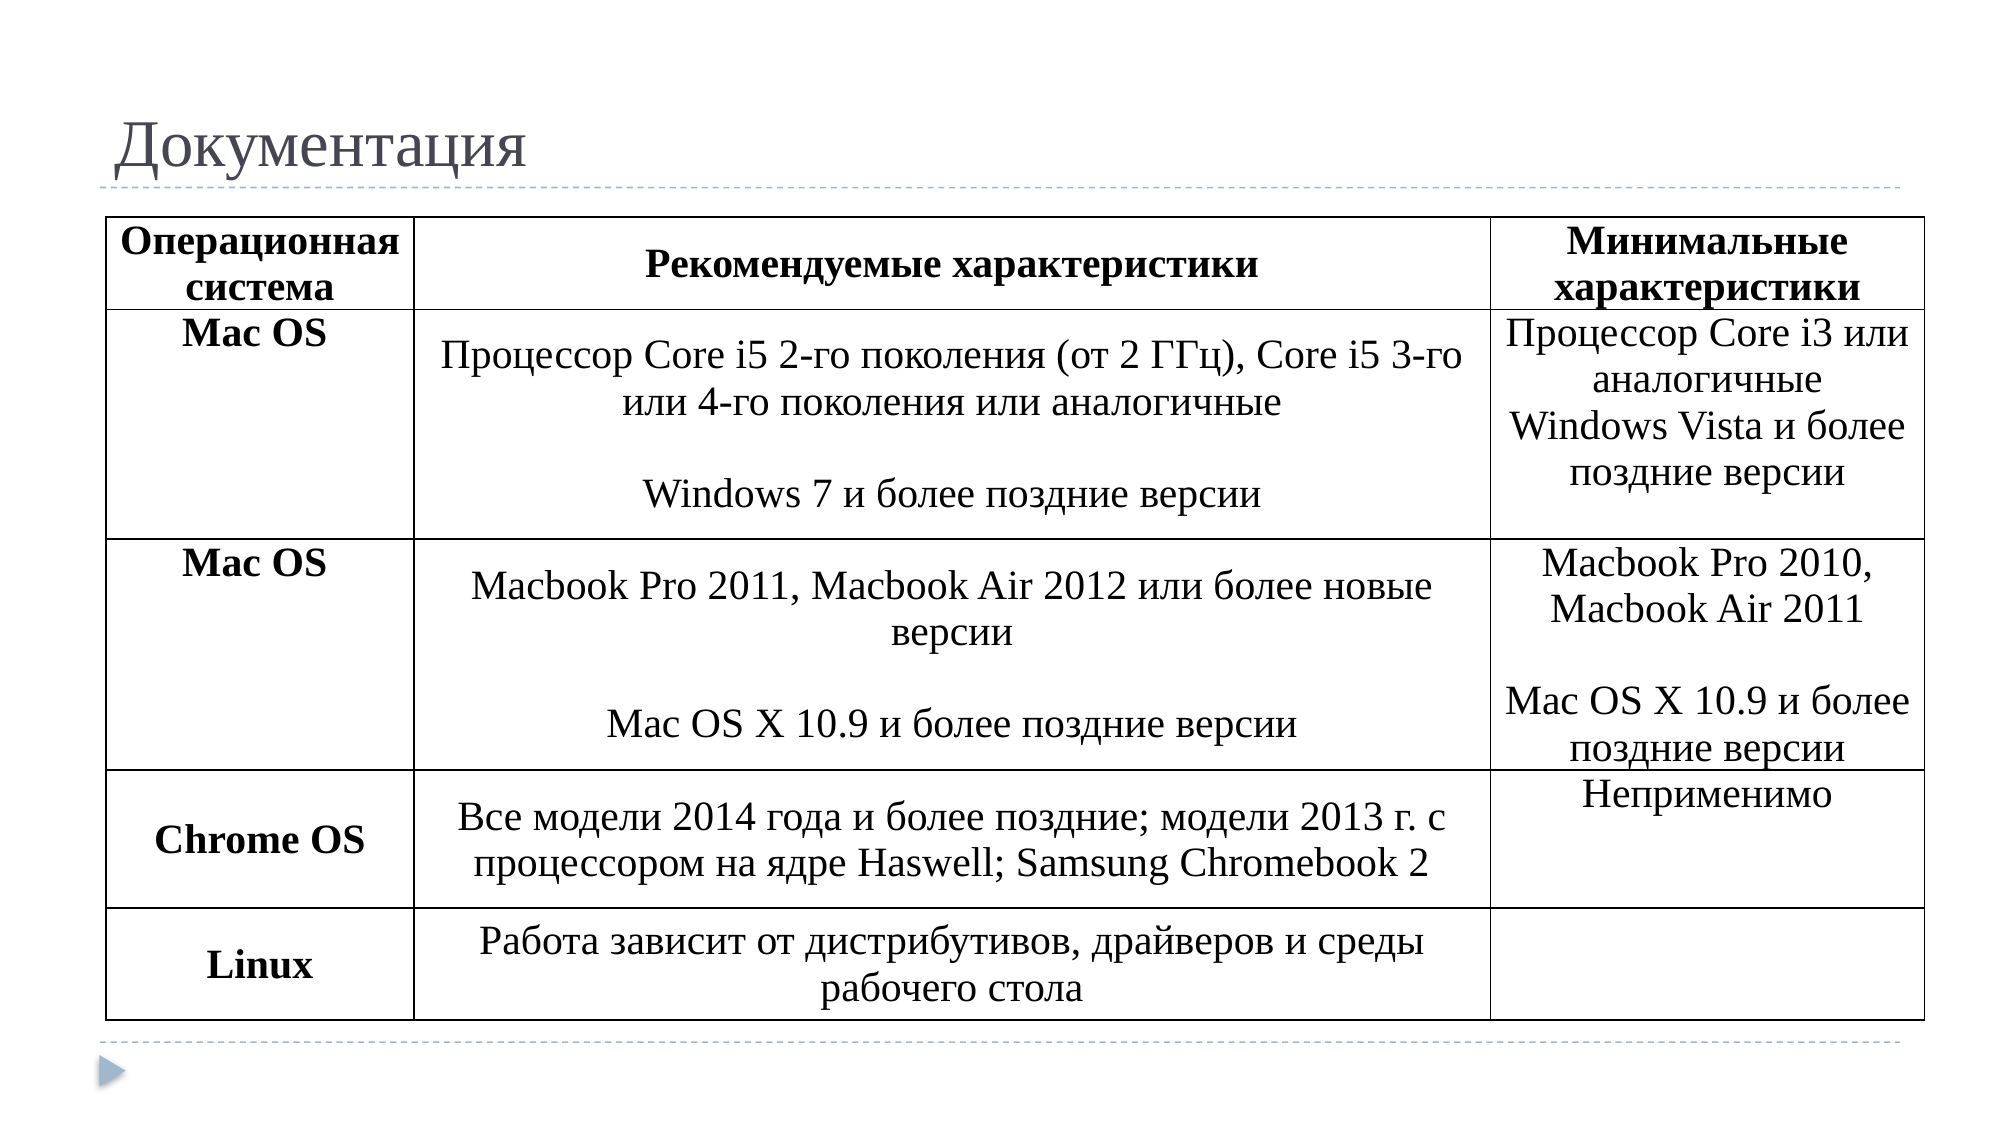

# Документация
| Операционная система | Рекомендуемые характеристики | Минимальные характеристики |
| --- | --- | --- |
| Mac OS | Процессор Core i5 2-го поколения (от 2 ГГц), Core i5 3-го или 4-го поколения или аналогичные Windows 7 и более поздние версии | Процессор Core i3 или аналогичные Windows Vista и более поздние версии |
| Mac OS | Macbook Pro 2011, Macbook Air 2012 или более новые версии Mac OS X 10.9 и более поздние версии | Macbook Pro 2010, Macbook Air 2011 Mac OS X 10.9 и более поздние версии |
| Chrome OS | Все модели 2014 года и более поздние; модели 2013 г. с процессором на ядре Haswell; Samsung Chromebook 2 | Неприменимо |
| Linux | Работа зависит от дистрибутивов, драйверов и среды рабочего стола |  |